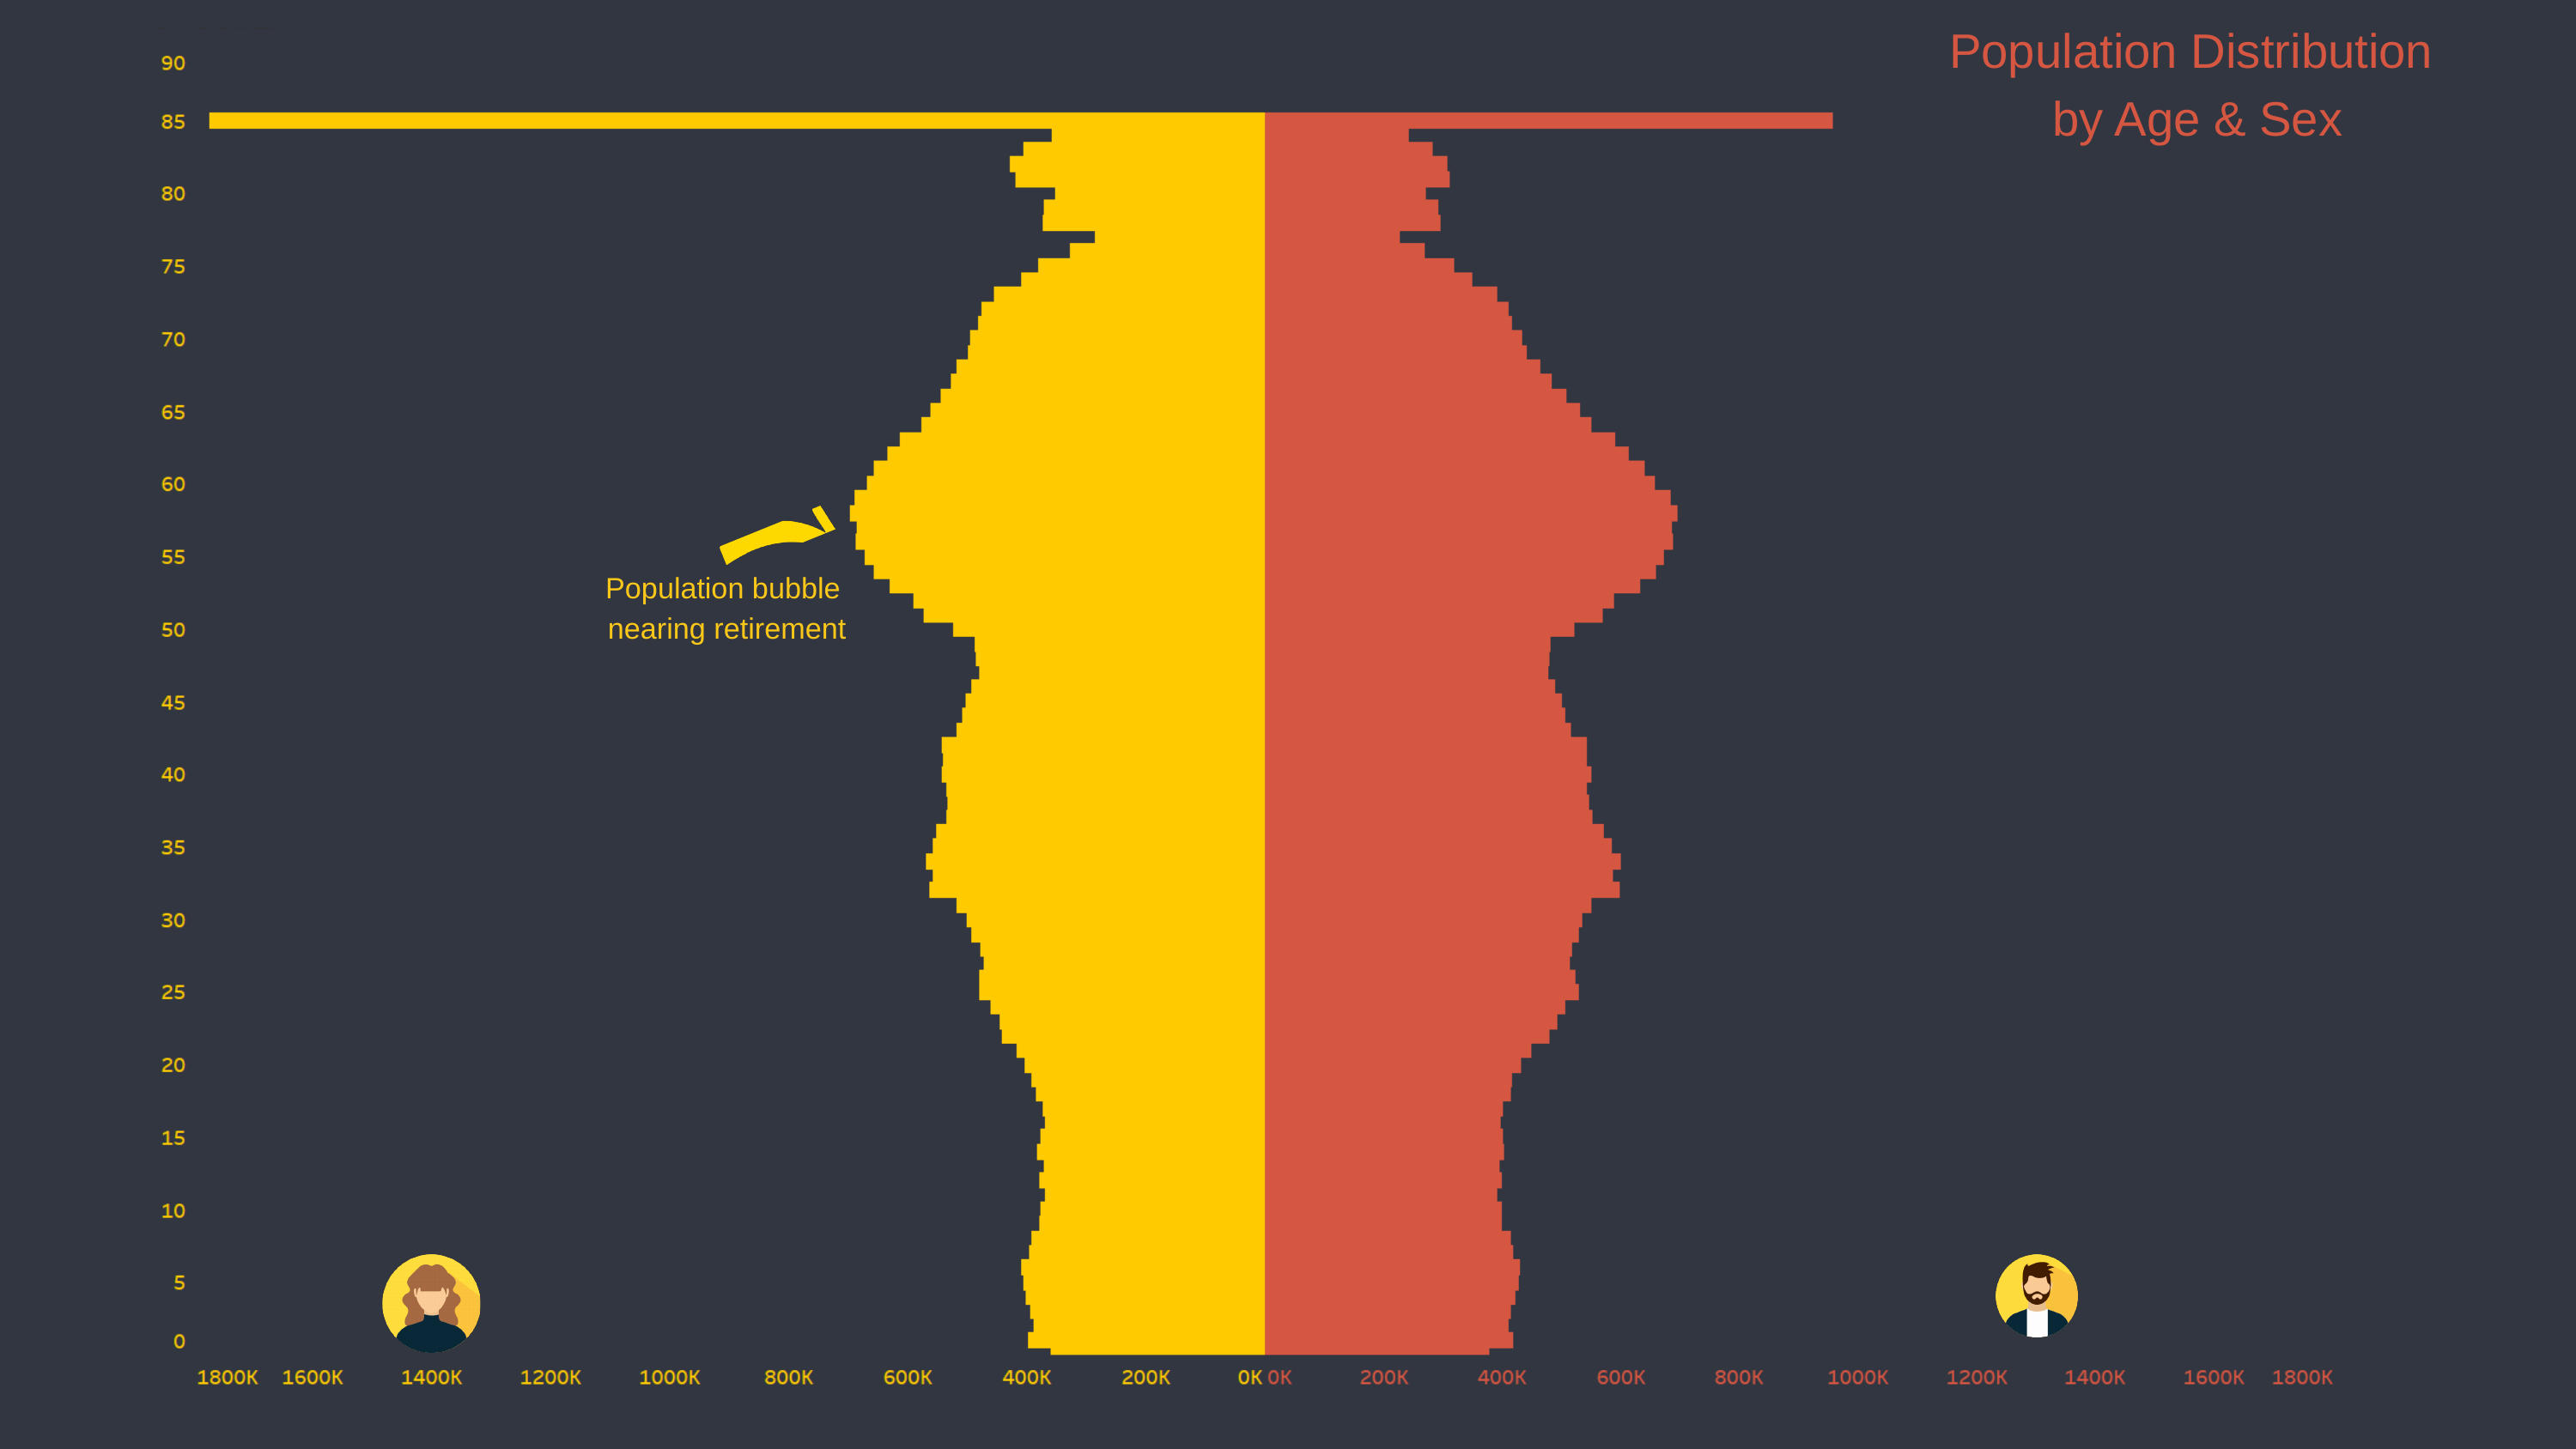

Population Distribution
by Age & Sex

Population bubble
nearing retirement